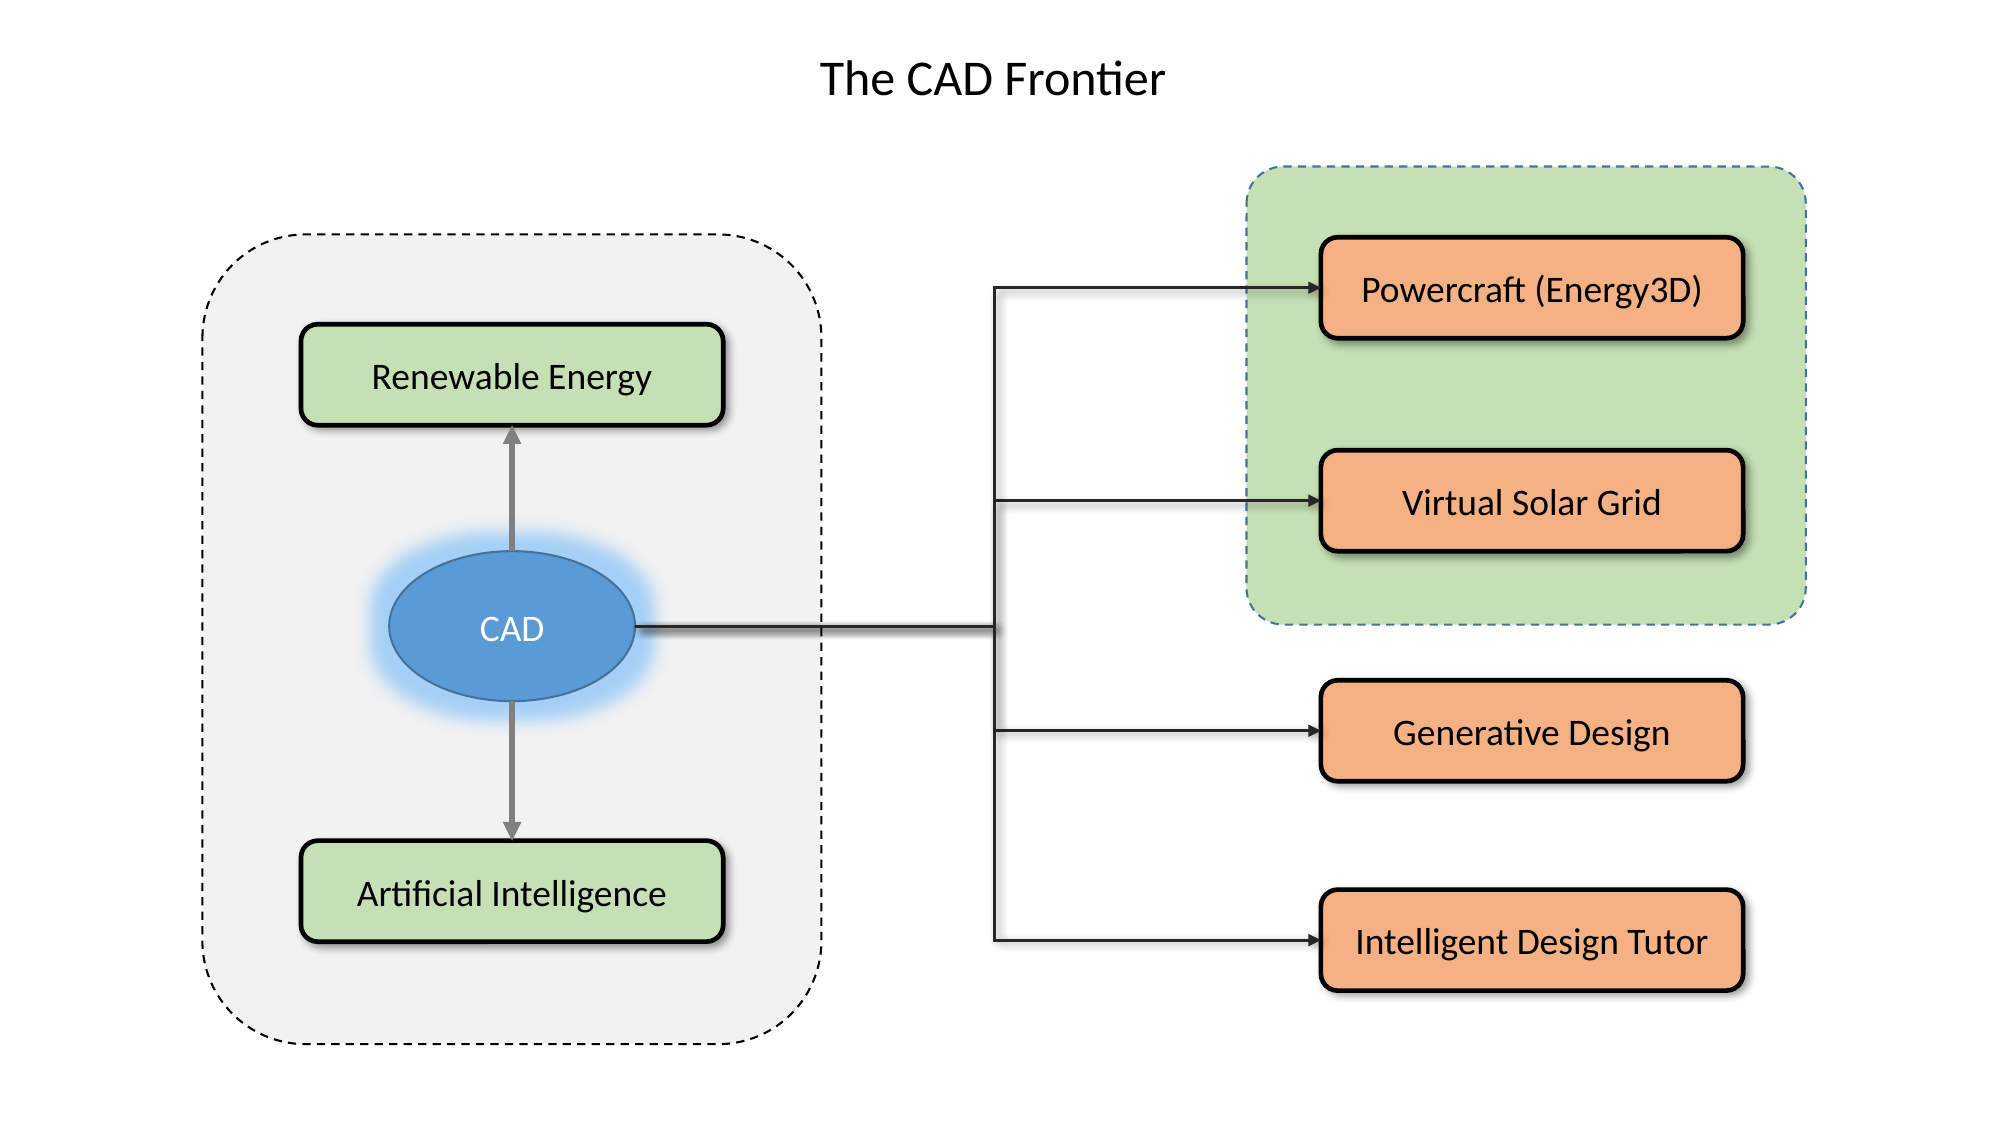

# The CAD Frontier

Renewable Energy
CAD
Artificial Intelligence
Powercraft (Energy3D)
Virtual Solar Grid
Generative Design
Intelligent Design Tutor